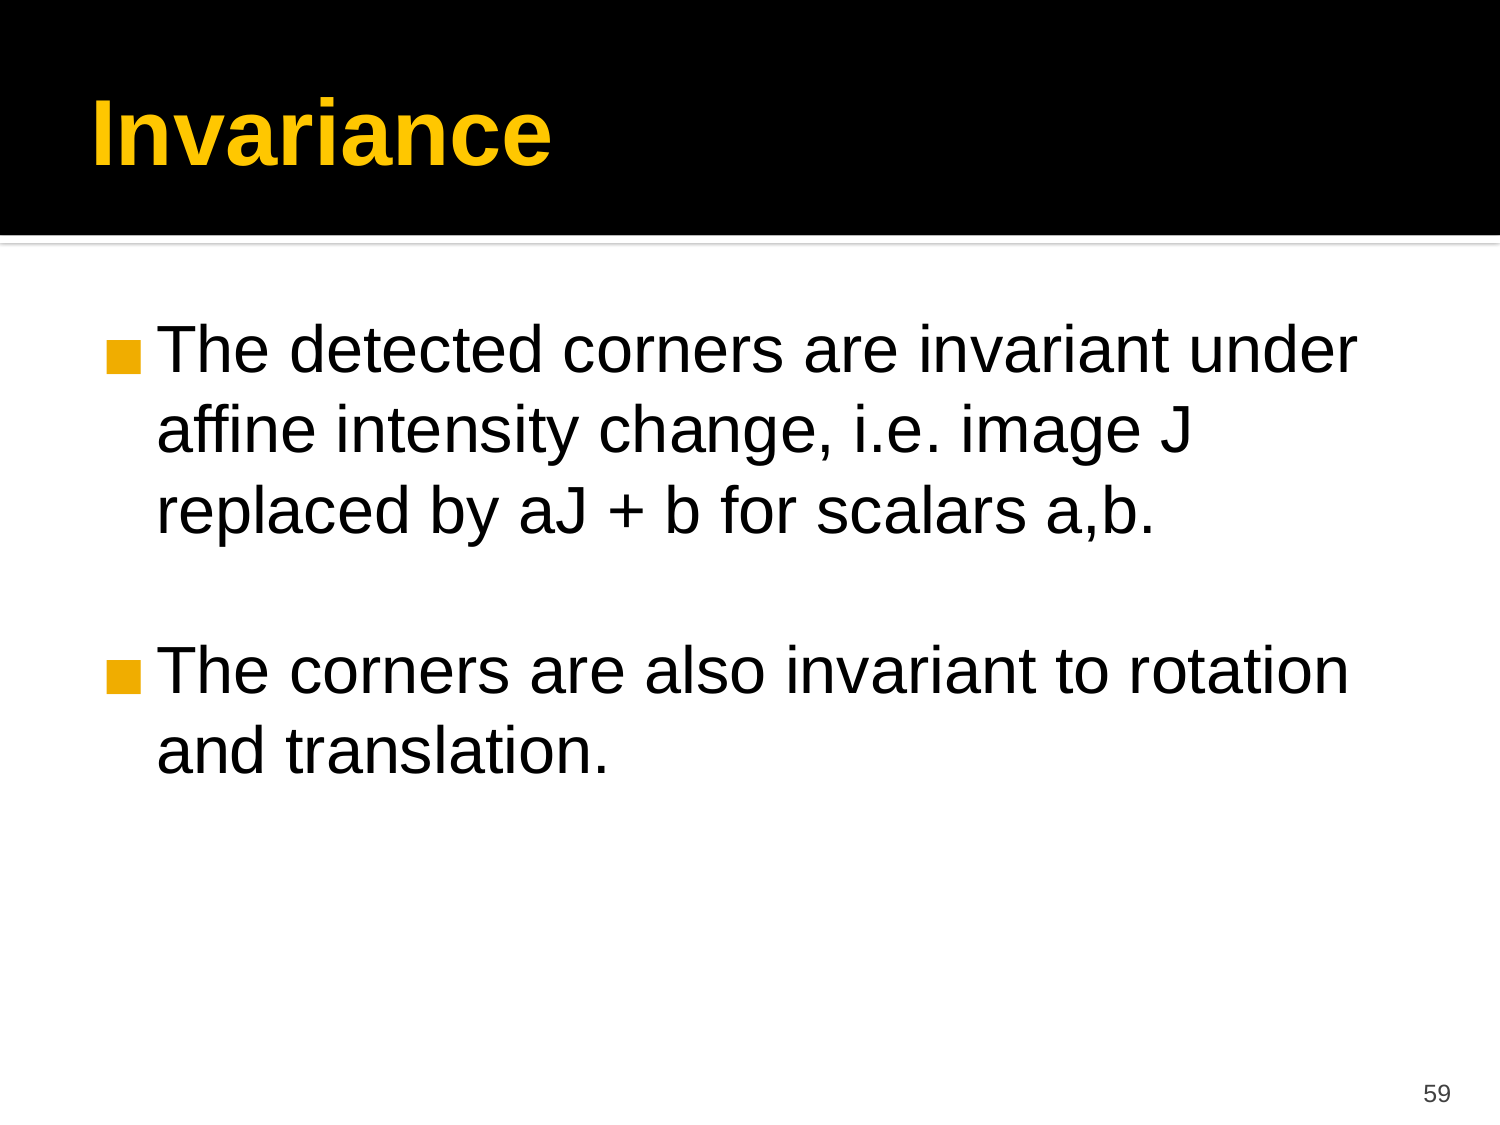

# Invariance
The detected corners are invariant under affine intensity change, i.e. image J replaced by aJ + b for scalars a,b.

The corners are also invariant to rotation and translation.
59